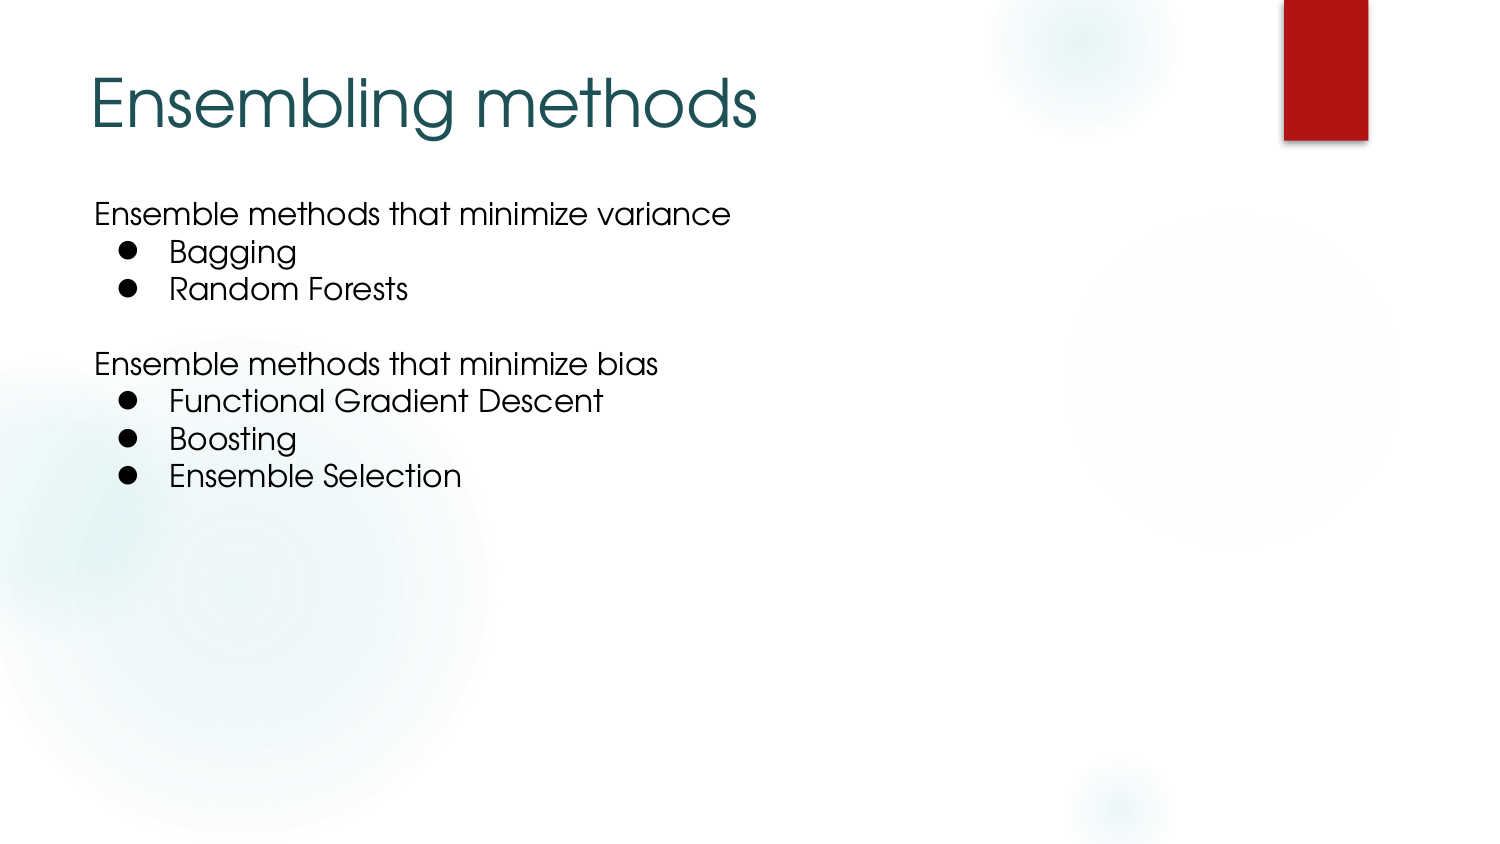

# Ensembling methods
Ensemble methods that minimize variance
Bagging
Random Forests

Ensemble methods that minimize bias
Functional Gradient Descent
Boosting
Ensemble Selection